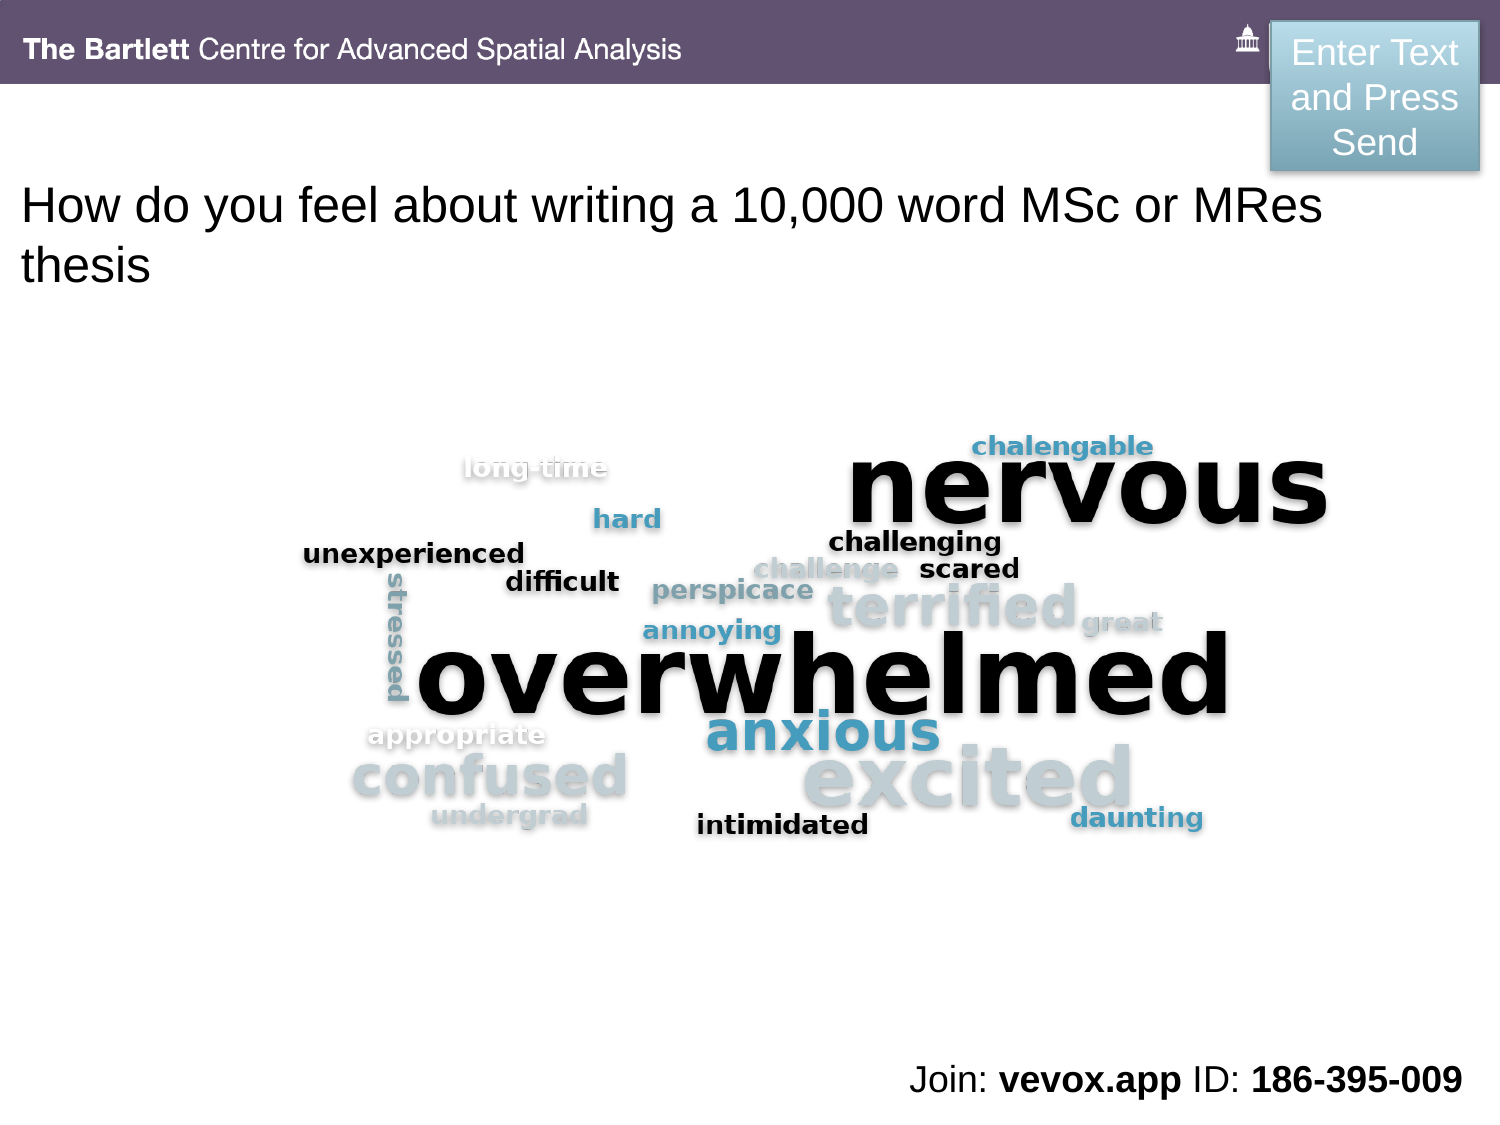

Enter Text and Press Send
# How do you feel about writing a 10,000 word MSc or MRes thesis

Join: vevox.app ID: 186-395-009
Vote Trigger